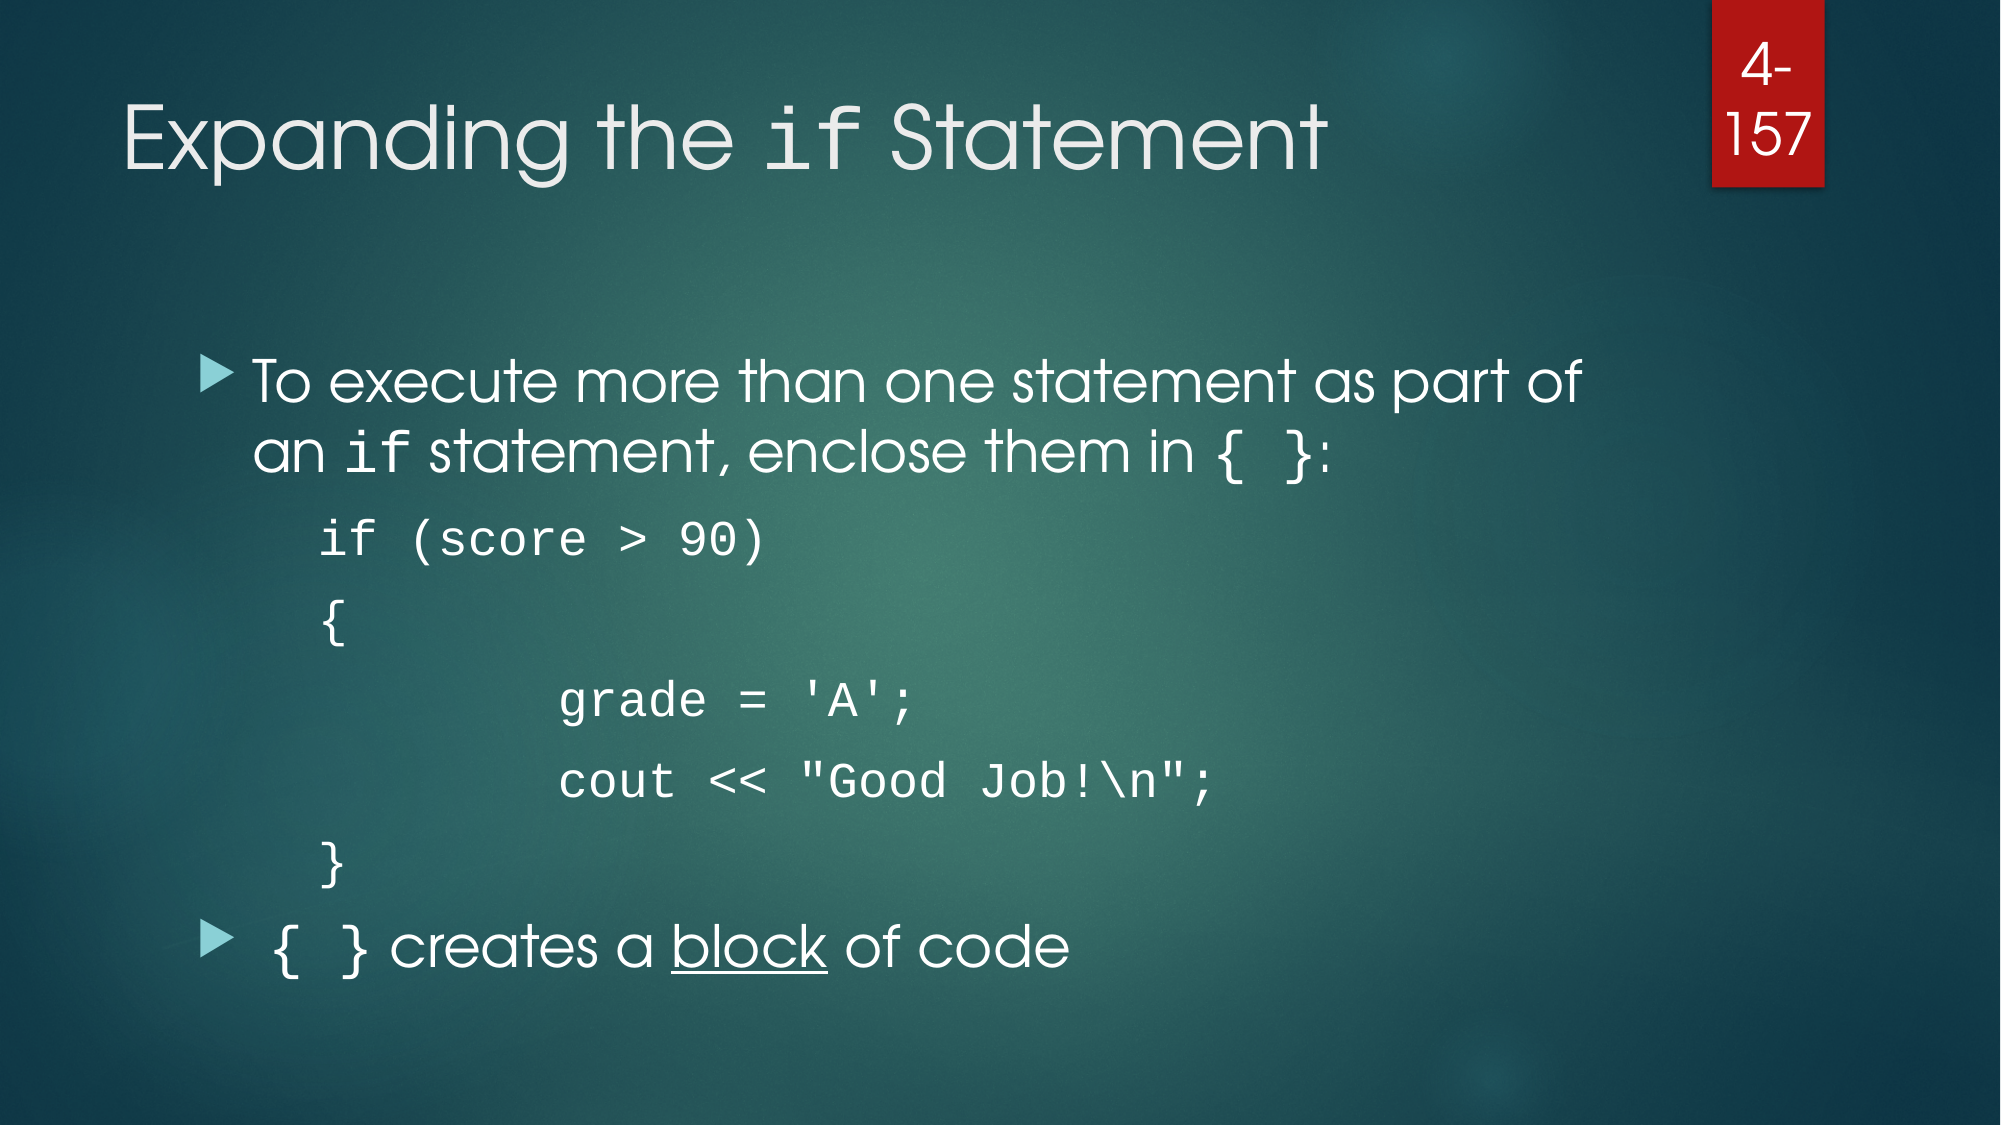

# Expanding the if Statement
4-157
To execute more than one statement as part of an if statement, enclose them in { }:
	if (score > 90)
	{
		   grade = 'A';
		   cout << "Good Job!\n";
	}
 { } creates a block of code